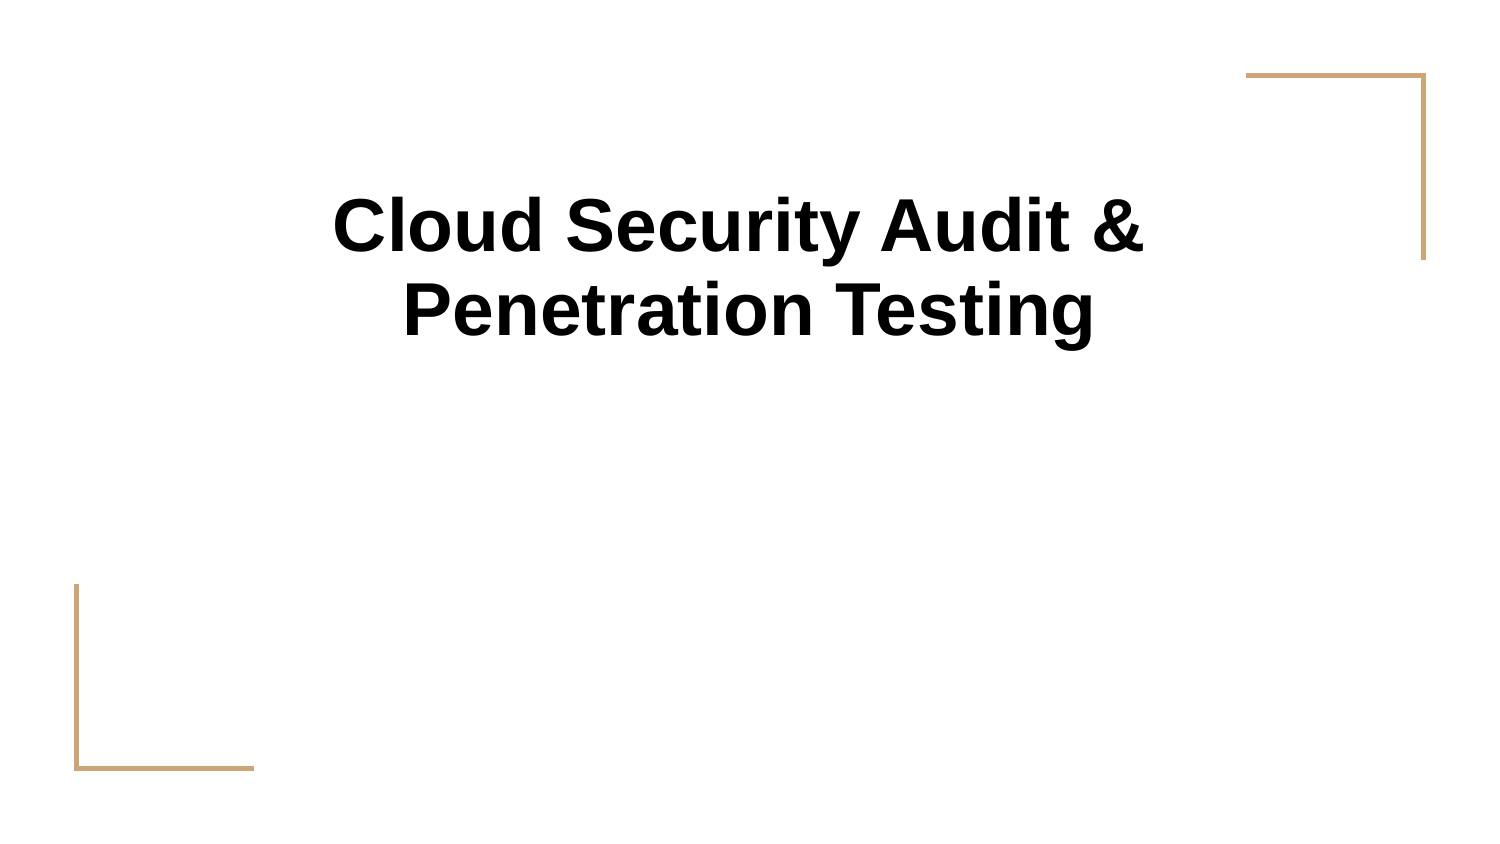

# Cloud Security Audit &
Penetration Testing